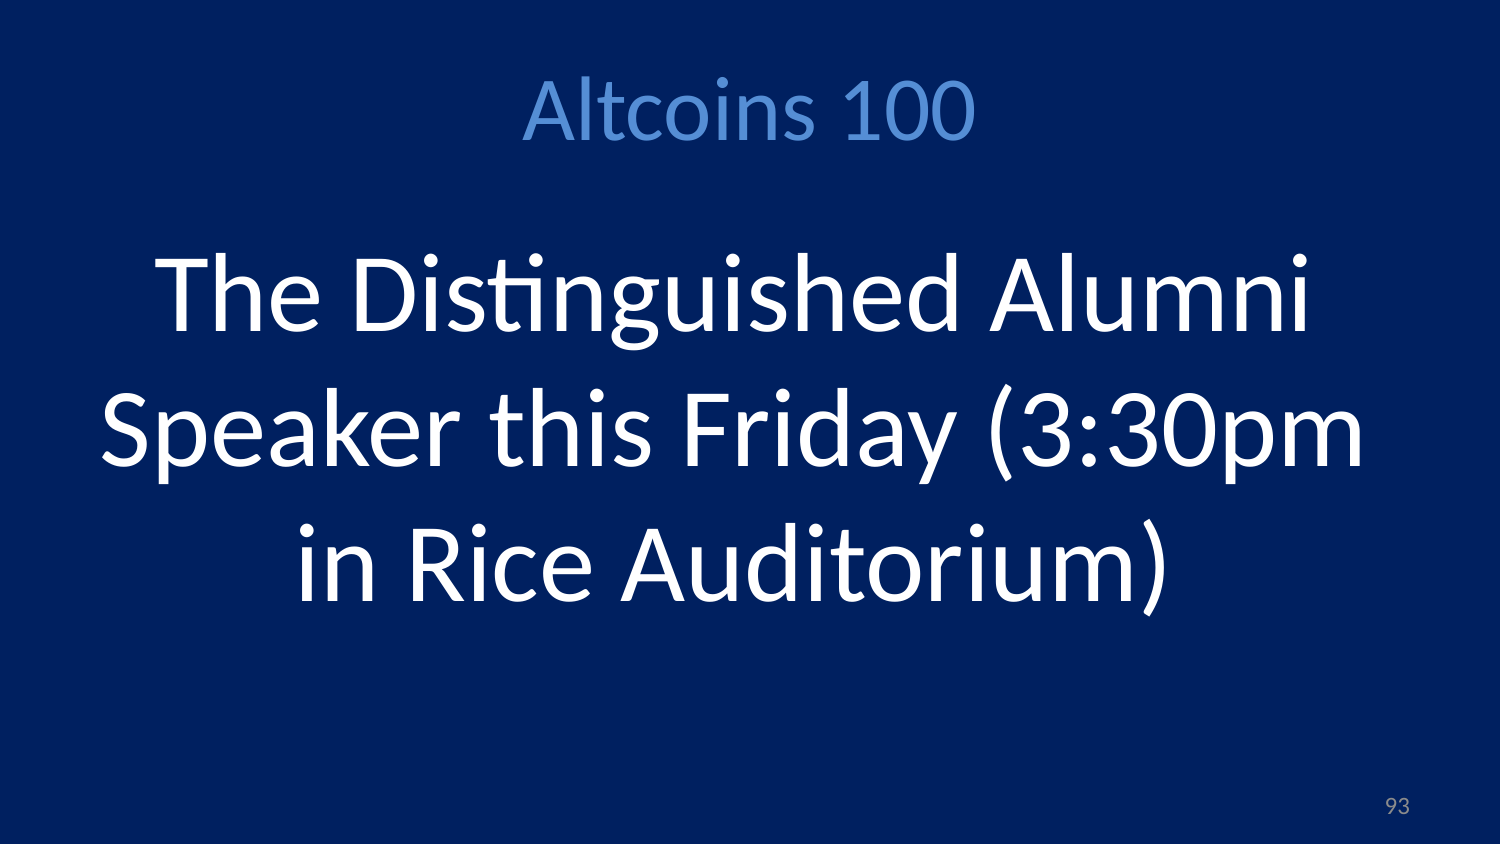

# Altcoins 100
The Distinguished Alumni Speaker this Friday (3:30pm in Rice Auditorium)
93